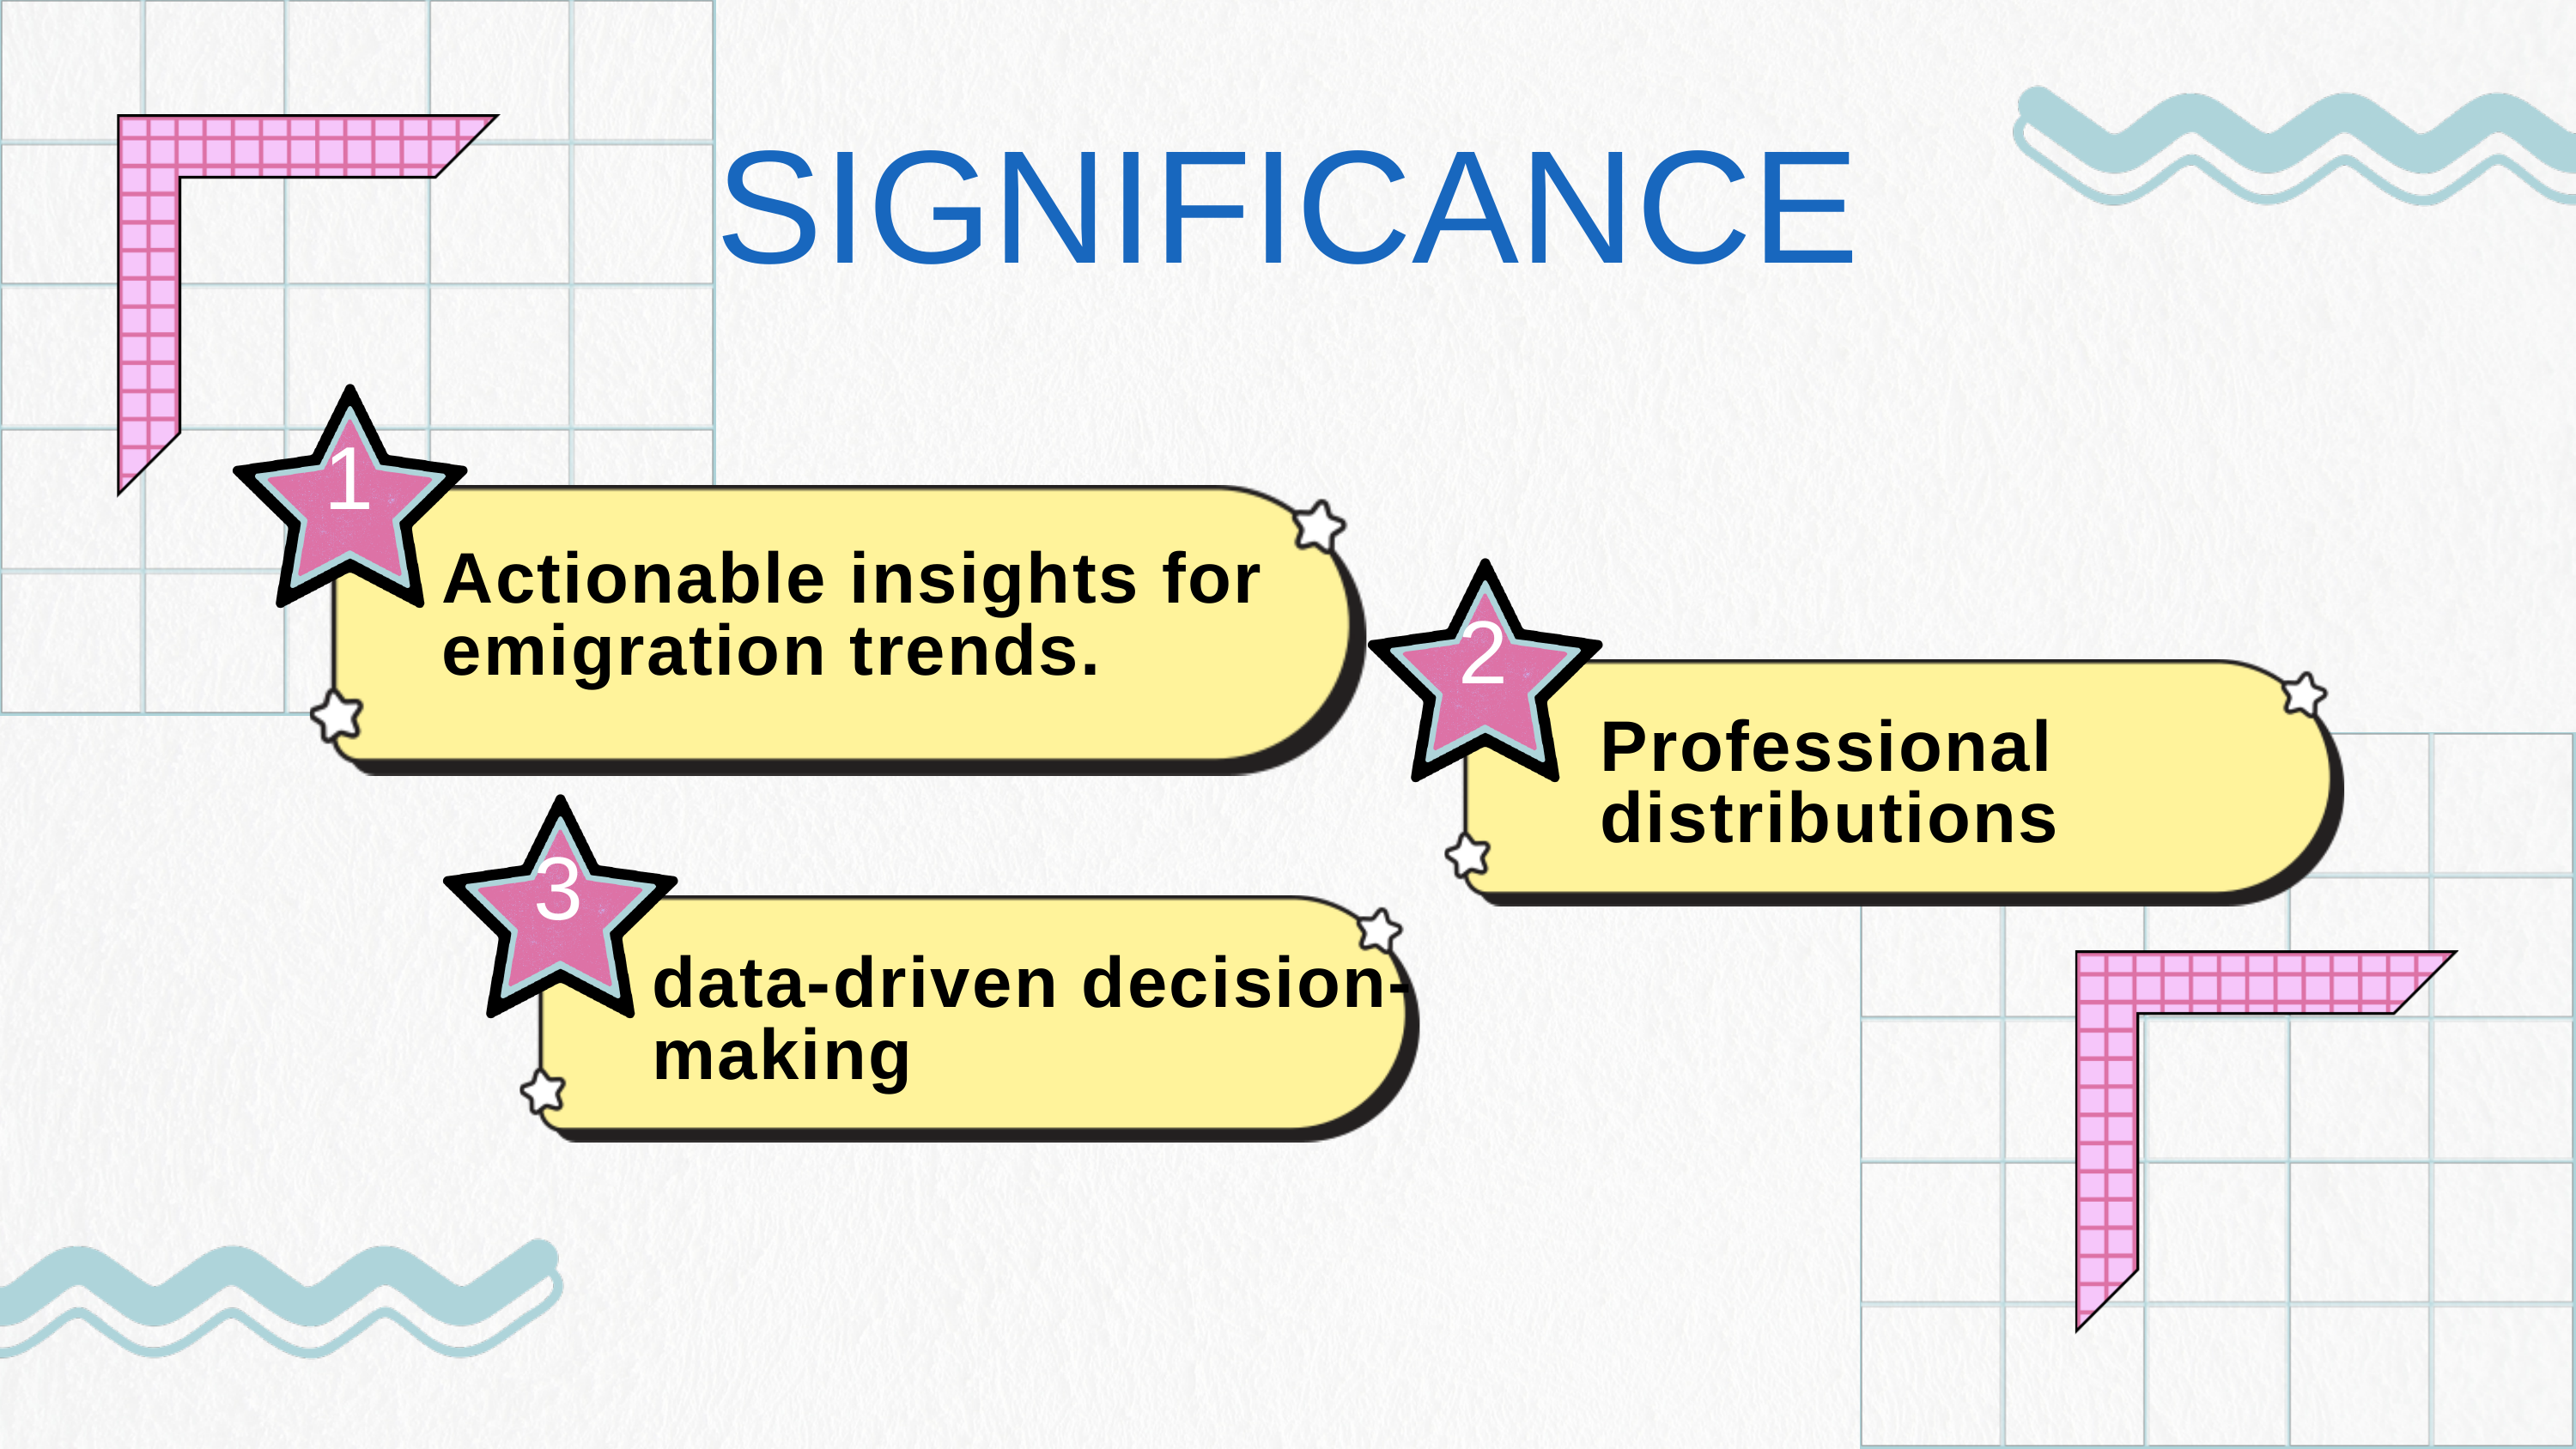

SIGNIFICANCE

1

Actionable insights for emigration trends.

2

Professional distributions

3

data-driven decision-making